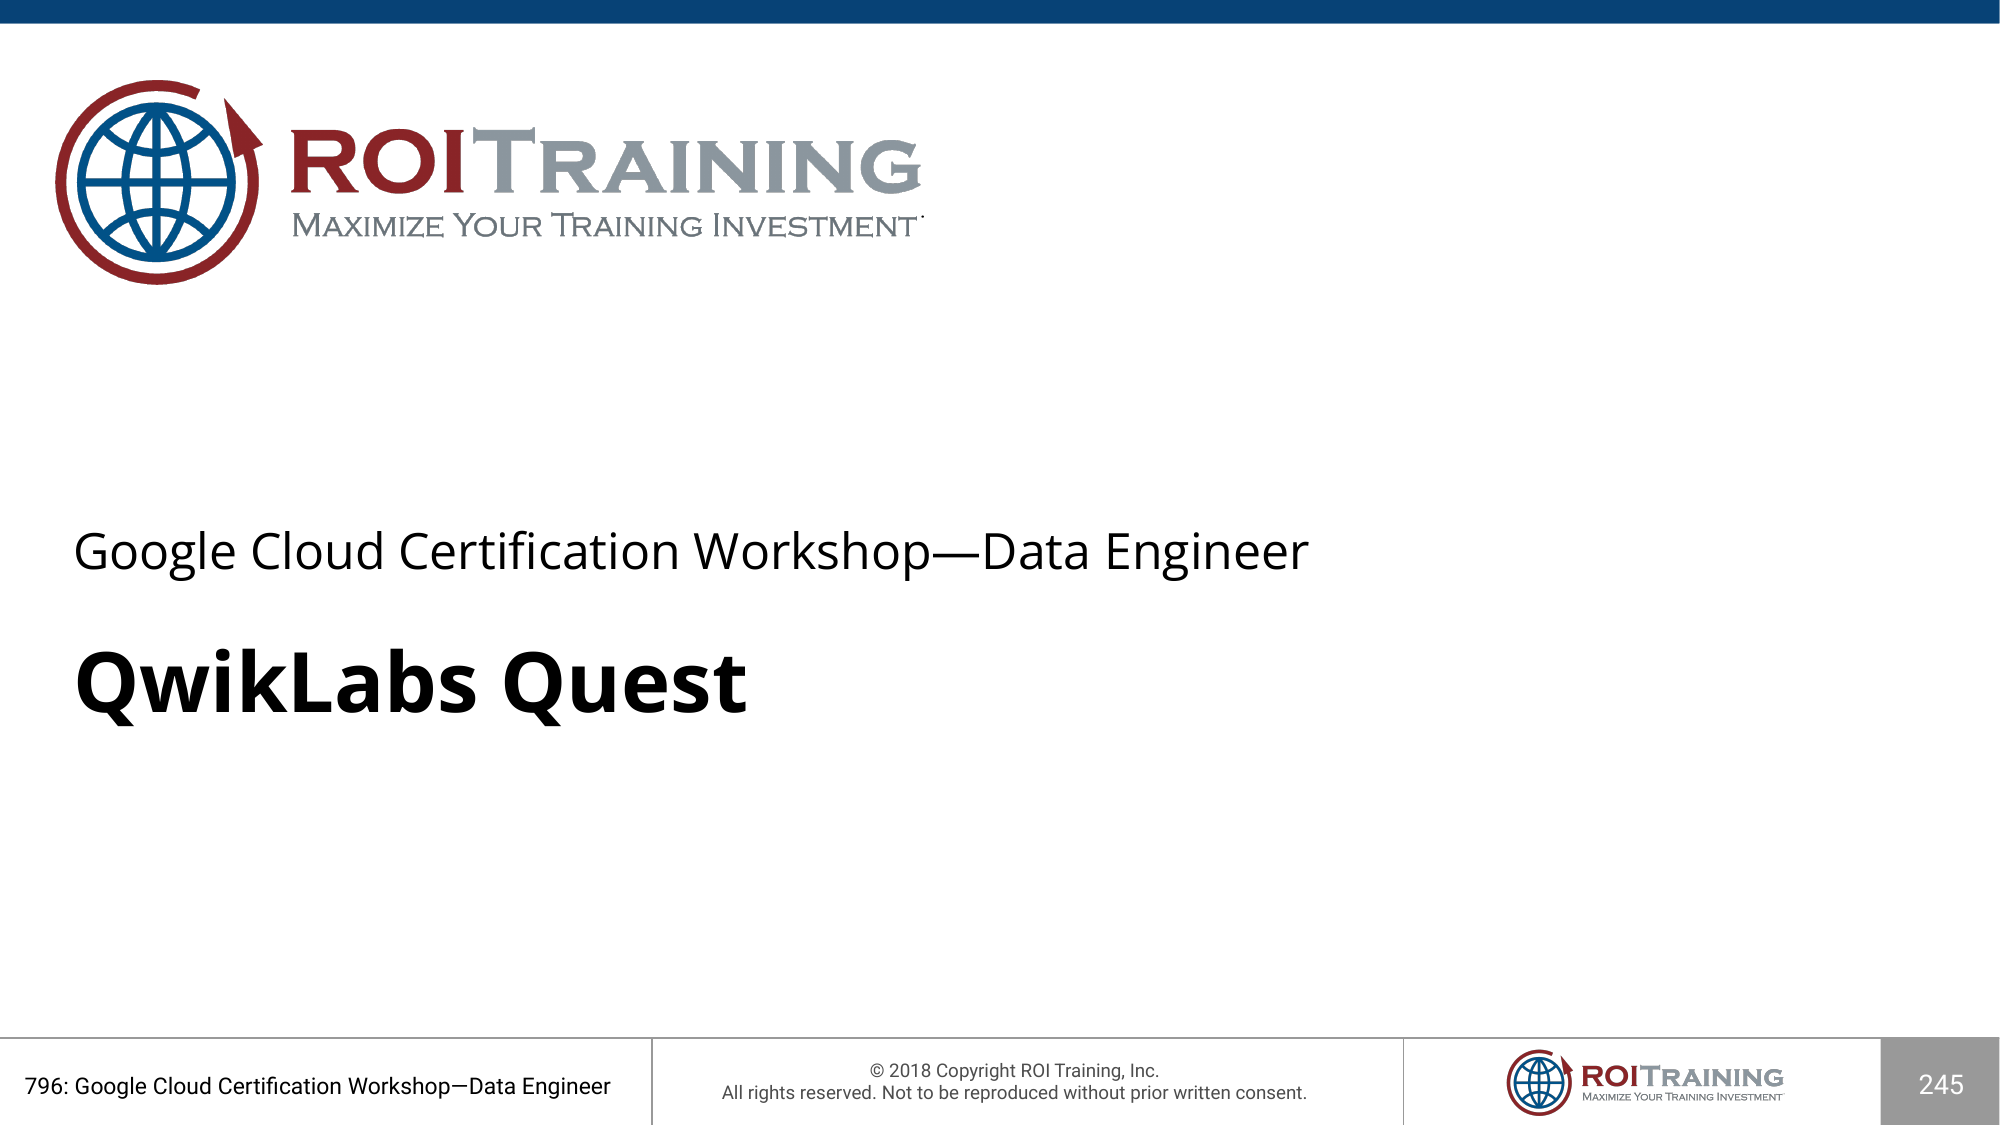

Google Cloud Certification Workshop—Data Engineer
QwikLabs Quest